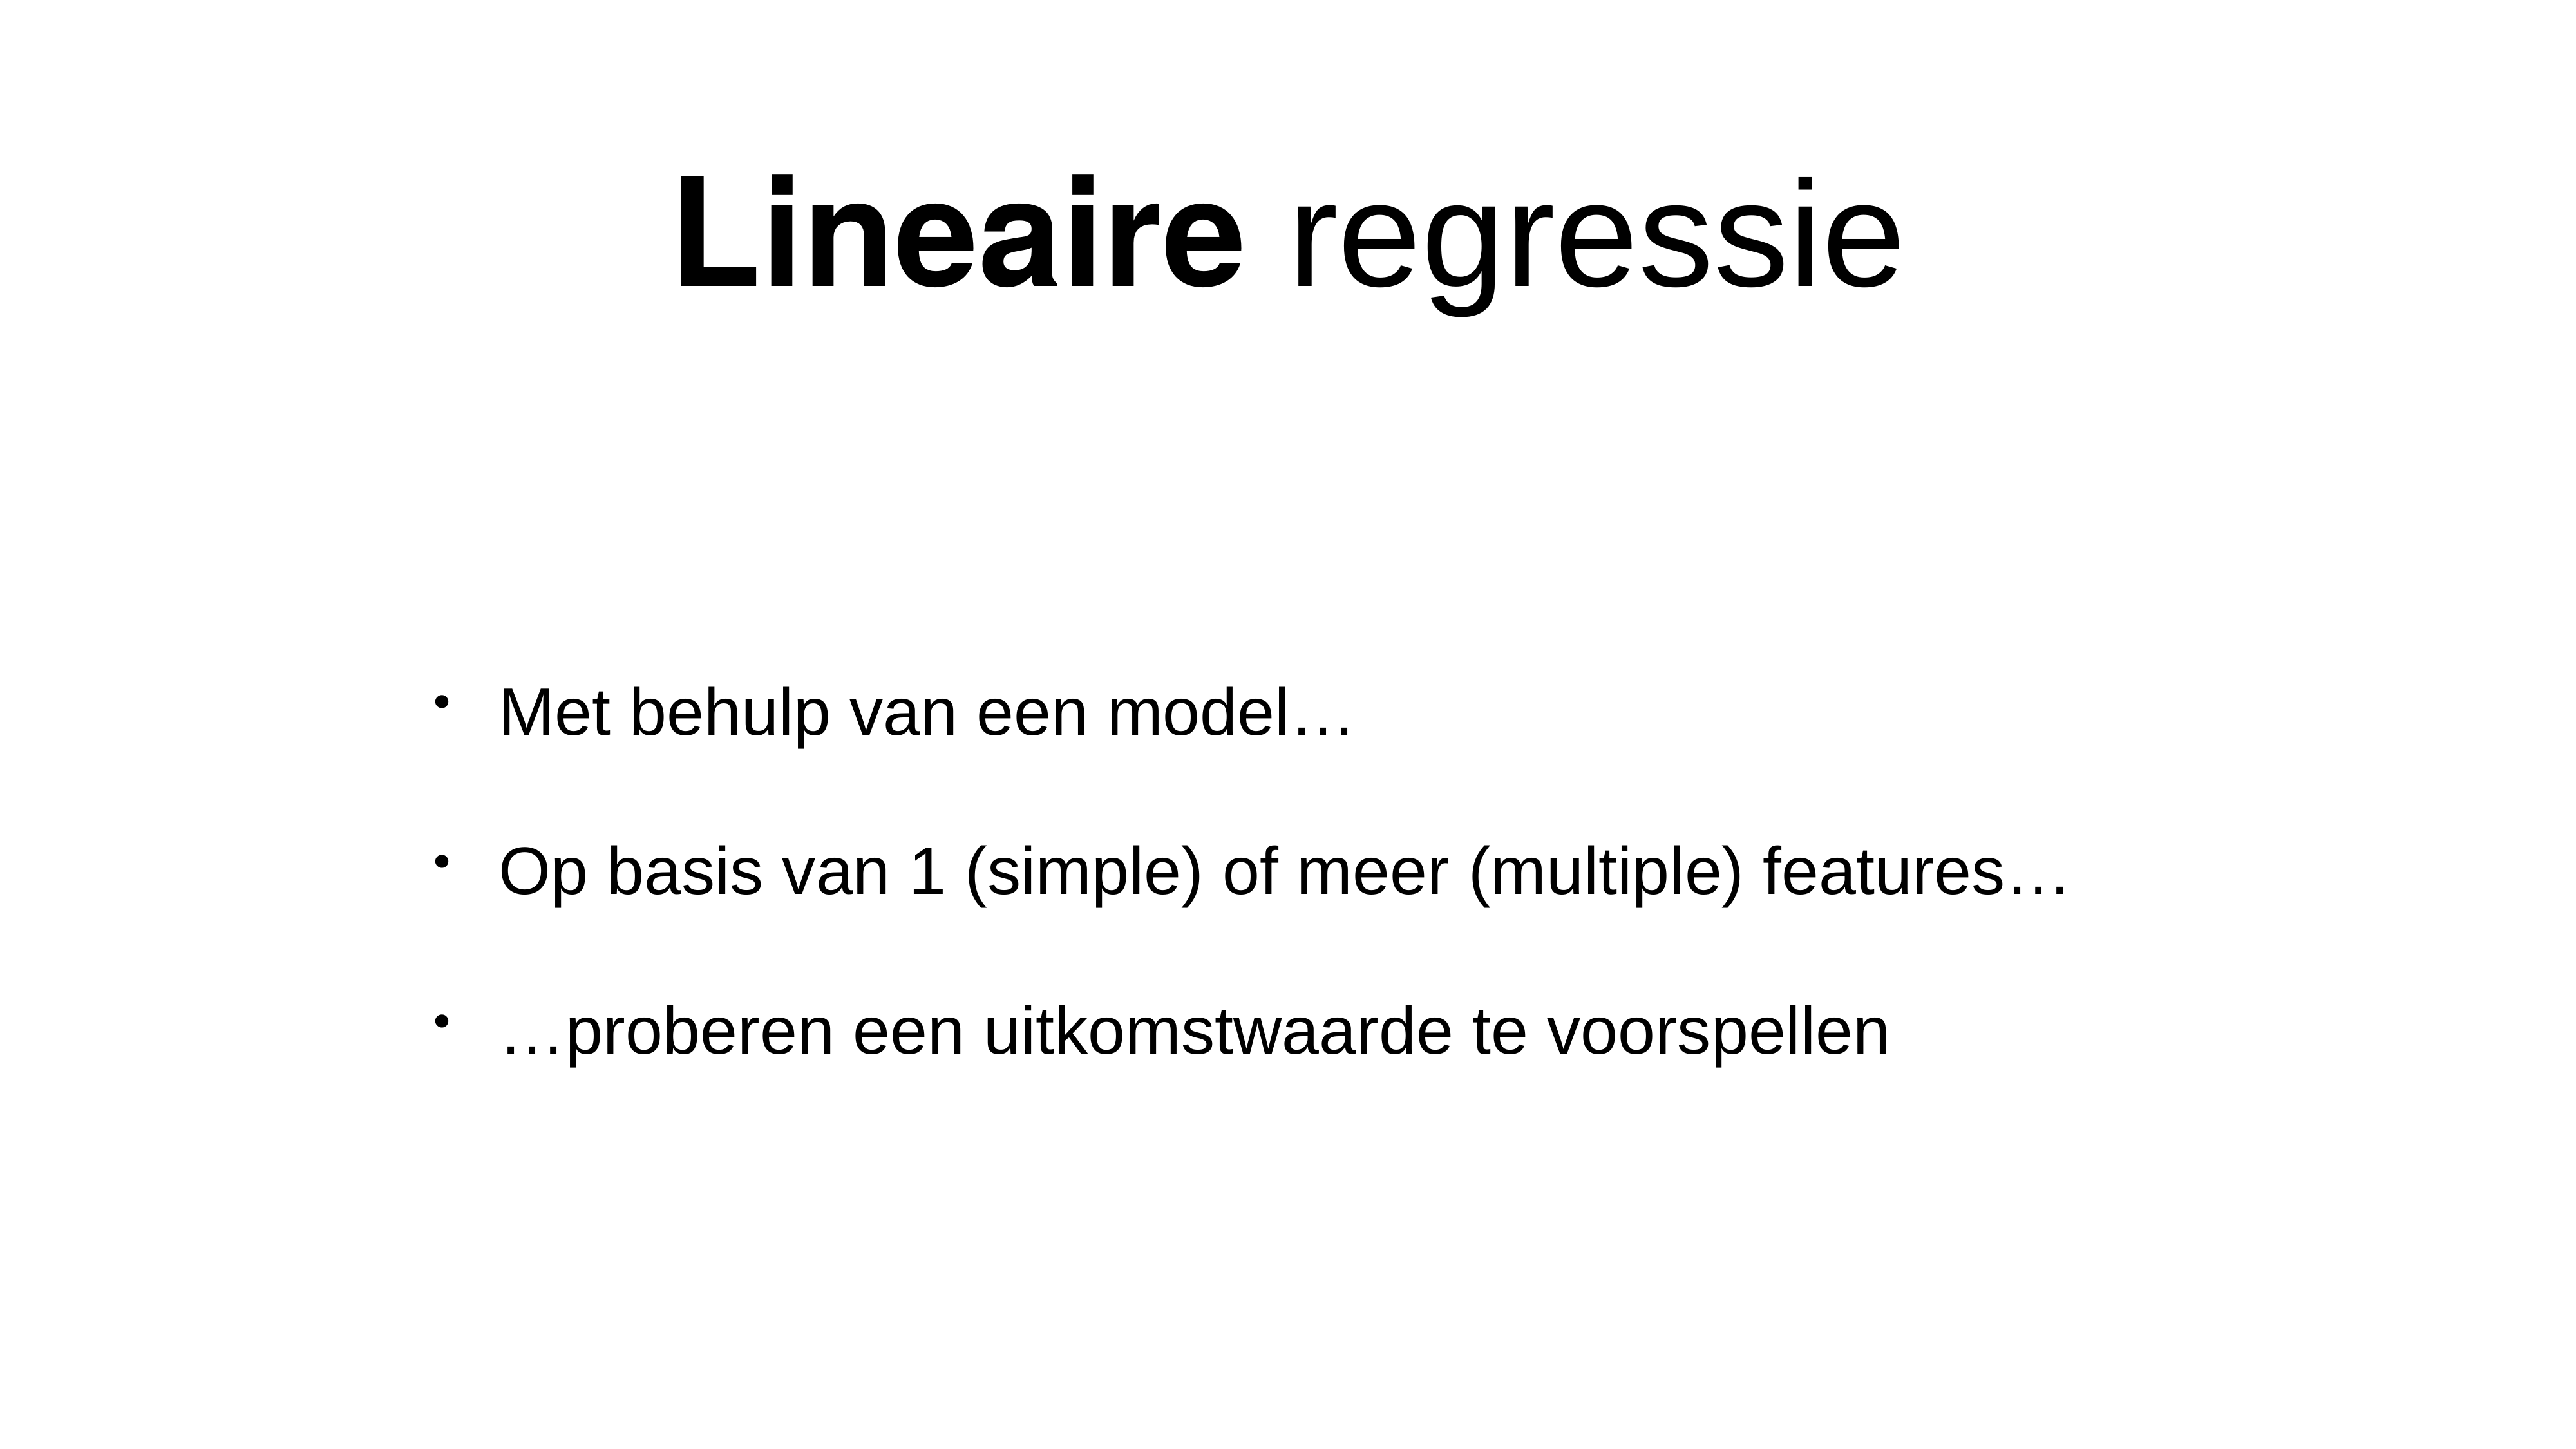

Lineaire regressie
Met behulp van een model…
Op basis van 1 (simple) of meer (multiple) features…
…proberen een uitkomstwaarde te voorspellen